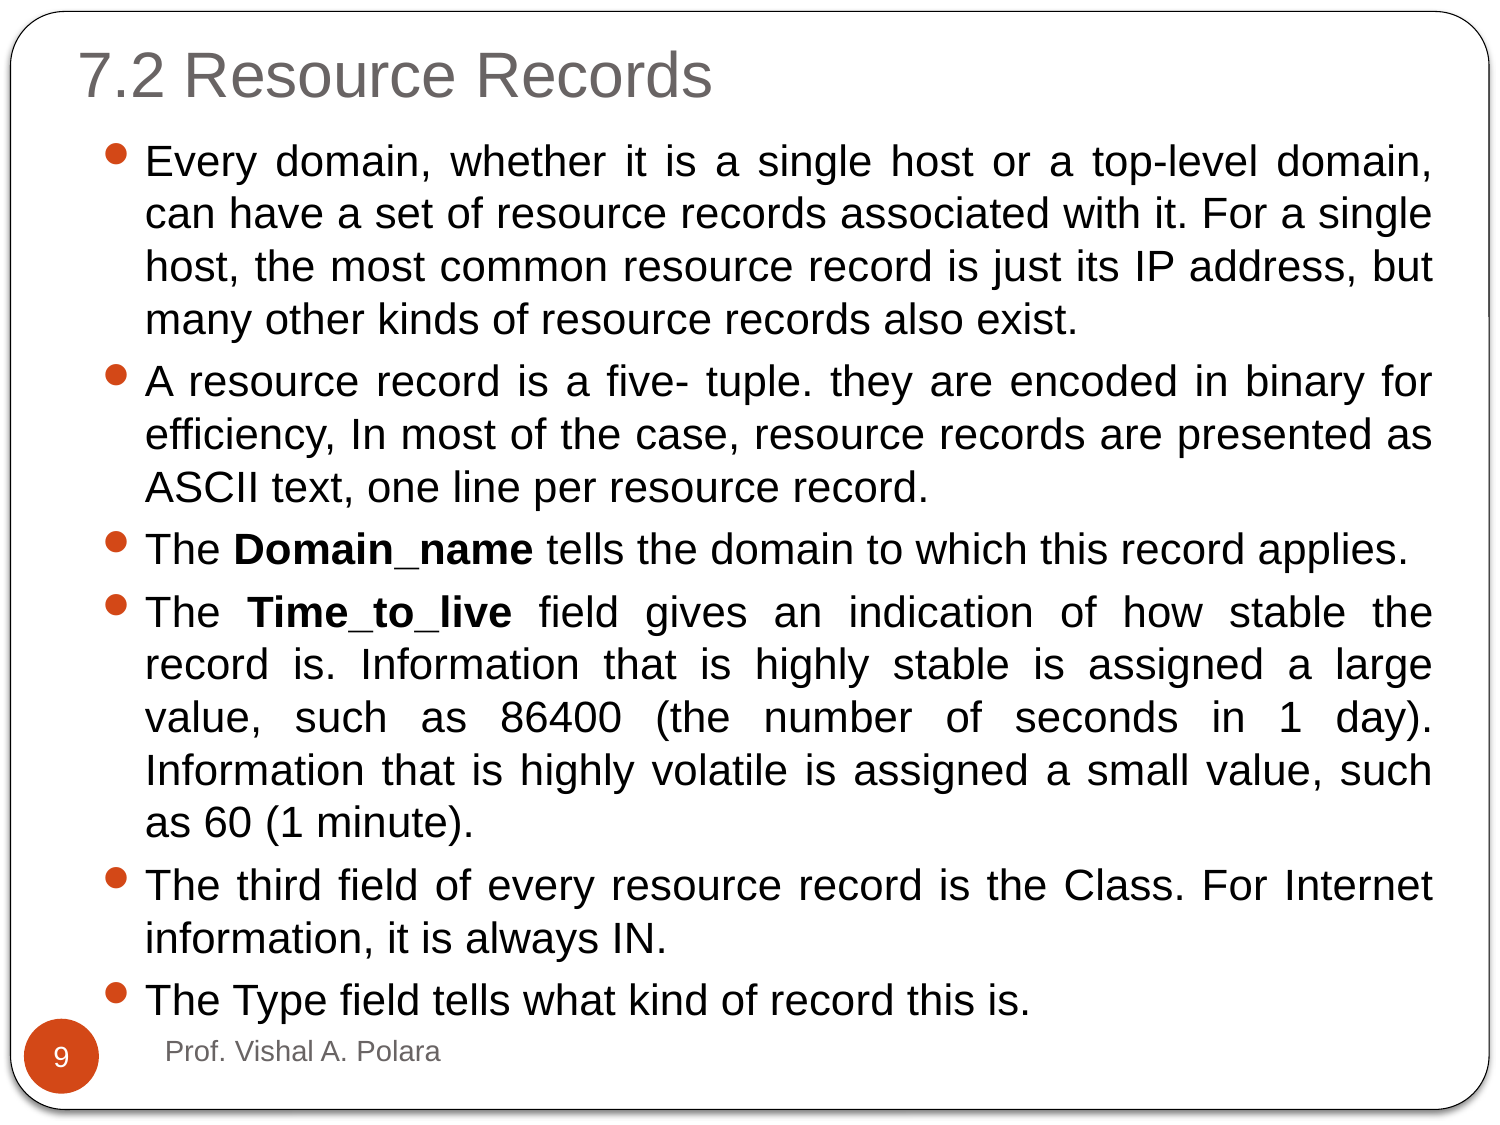

# 7.2 Resource Records
Every domain, whether it is a single host or a top-level domain, can have a set of resource records associated with it. For a single host, the most common resource record is just its IP address, but many other kinds of resource records also exist.
A resource record is a five- tuple. they are encoded in binary for efficiency, In most of the case, resource records are presented as ASCII text, one line per resource record.
The Domain_name tells the domain to which this record applies.
The Time_to_live field gives an indication of how stable the record is. Information that is highly stable is assigned a large value, such as 86400 (the number of seconds in 1 day). Information that is highly volatile is assigned a small value, such as 60 (1 minute).
The third field of every resource record is the Class. For Internet information, it is always IN.
The Type field tells what kind of record this is.

Prof. Vishal A. Polara
9